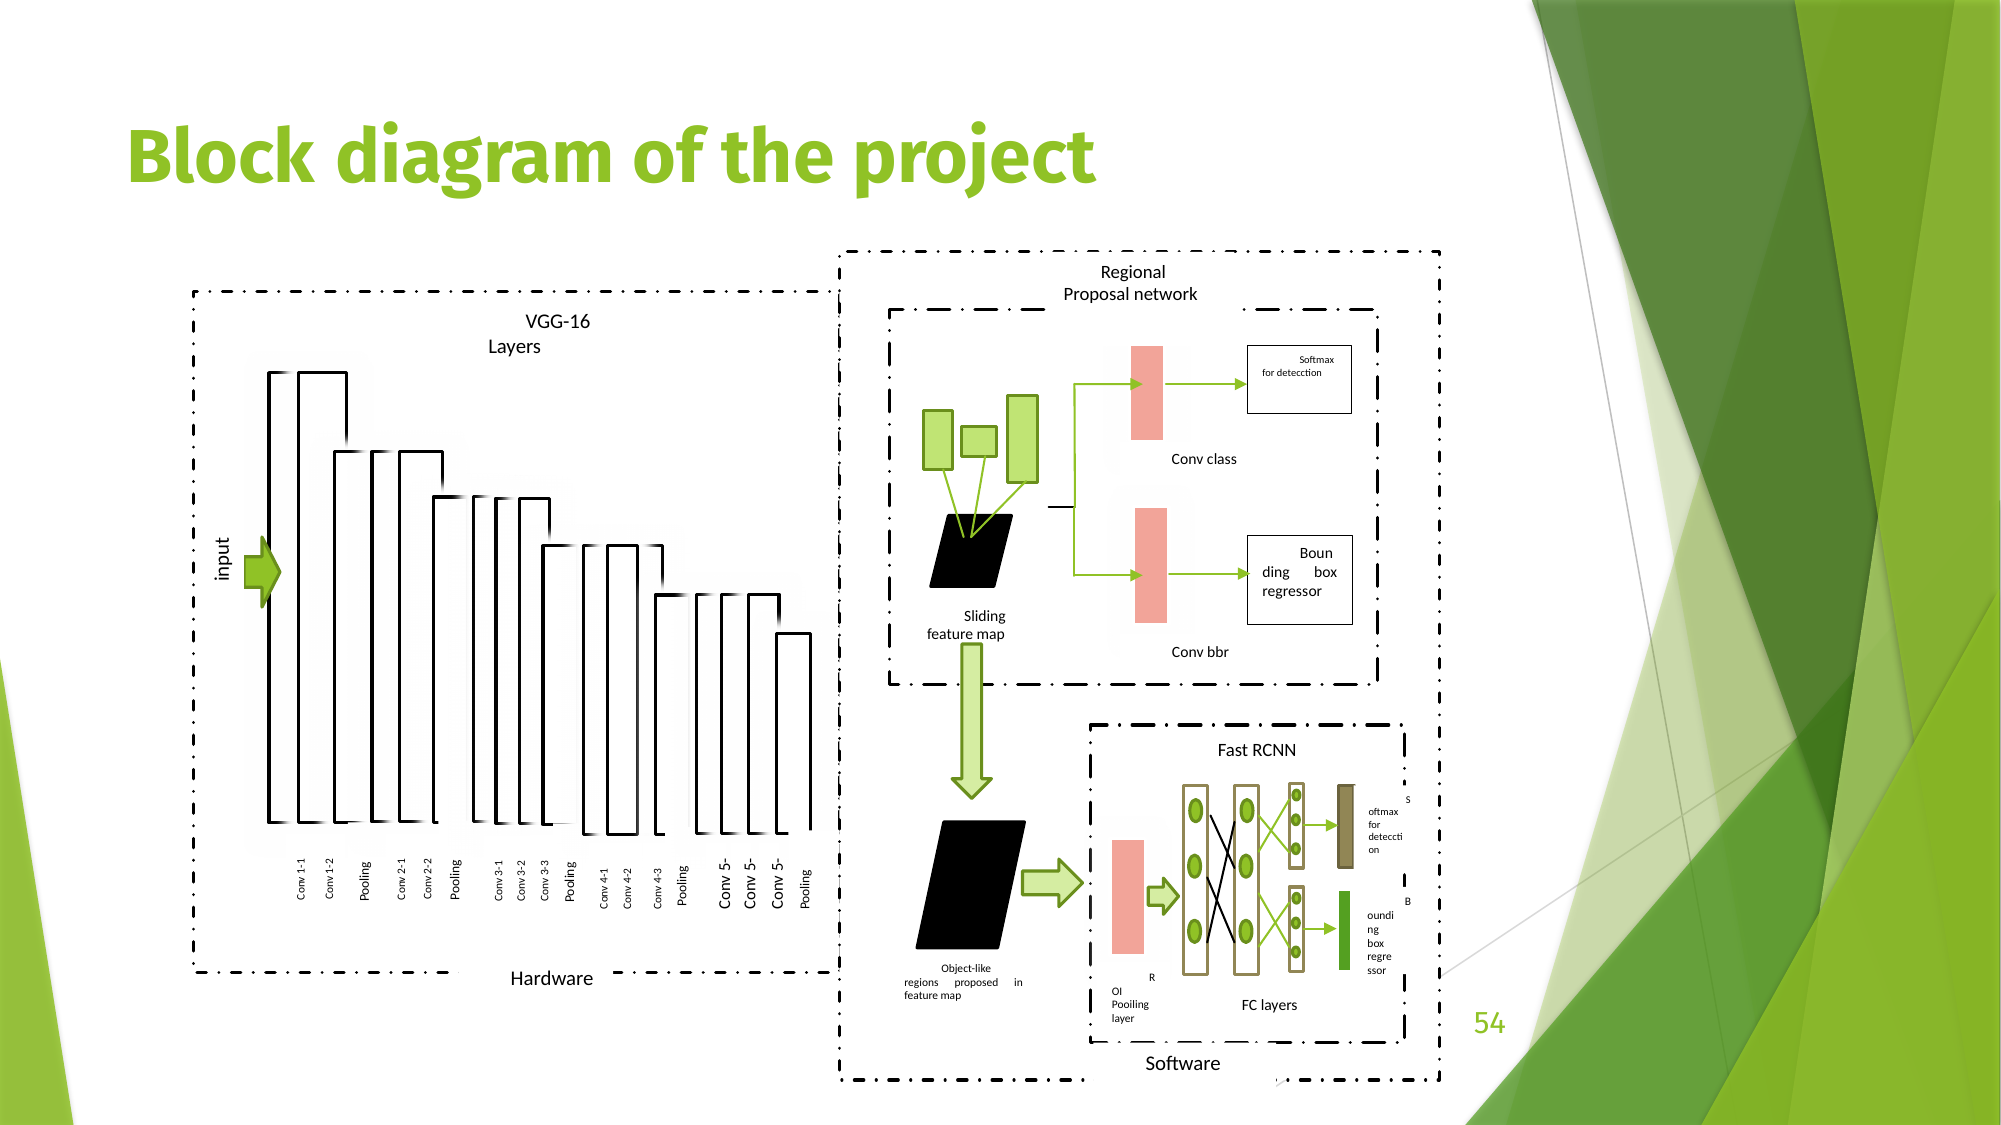

# Block diagram of the project

Regional Proposal network

Softmax for detecction

Sliding feature map
Conv class

Bounding box regressor
Conv bbr

Fast RCNN

ROI Pooiling layer

FC layers
Softmax for detecction

Bounding box regressor

Object-like regions proposed in feature map

Software

VGG-16 Layers

Pooling
Conv 1-2

Conv 1-1

Conv 2-1
Pooling
Conv 2-2

Pooling
Conv 3-2
Conv 3-3
Conv 3-1

Pooling
Conv 4-3
Conv 4-1
Conv 4-2

Pooling
Conv 5-1
Conv 5-2
Conv 5-3
input

Hardware
54